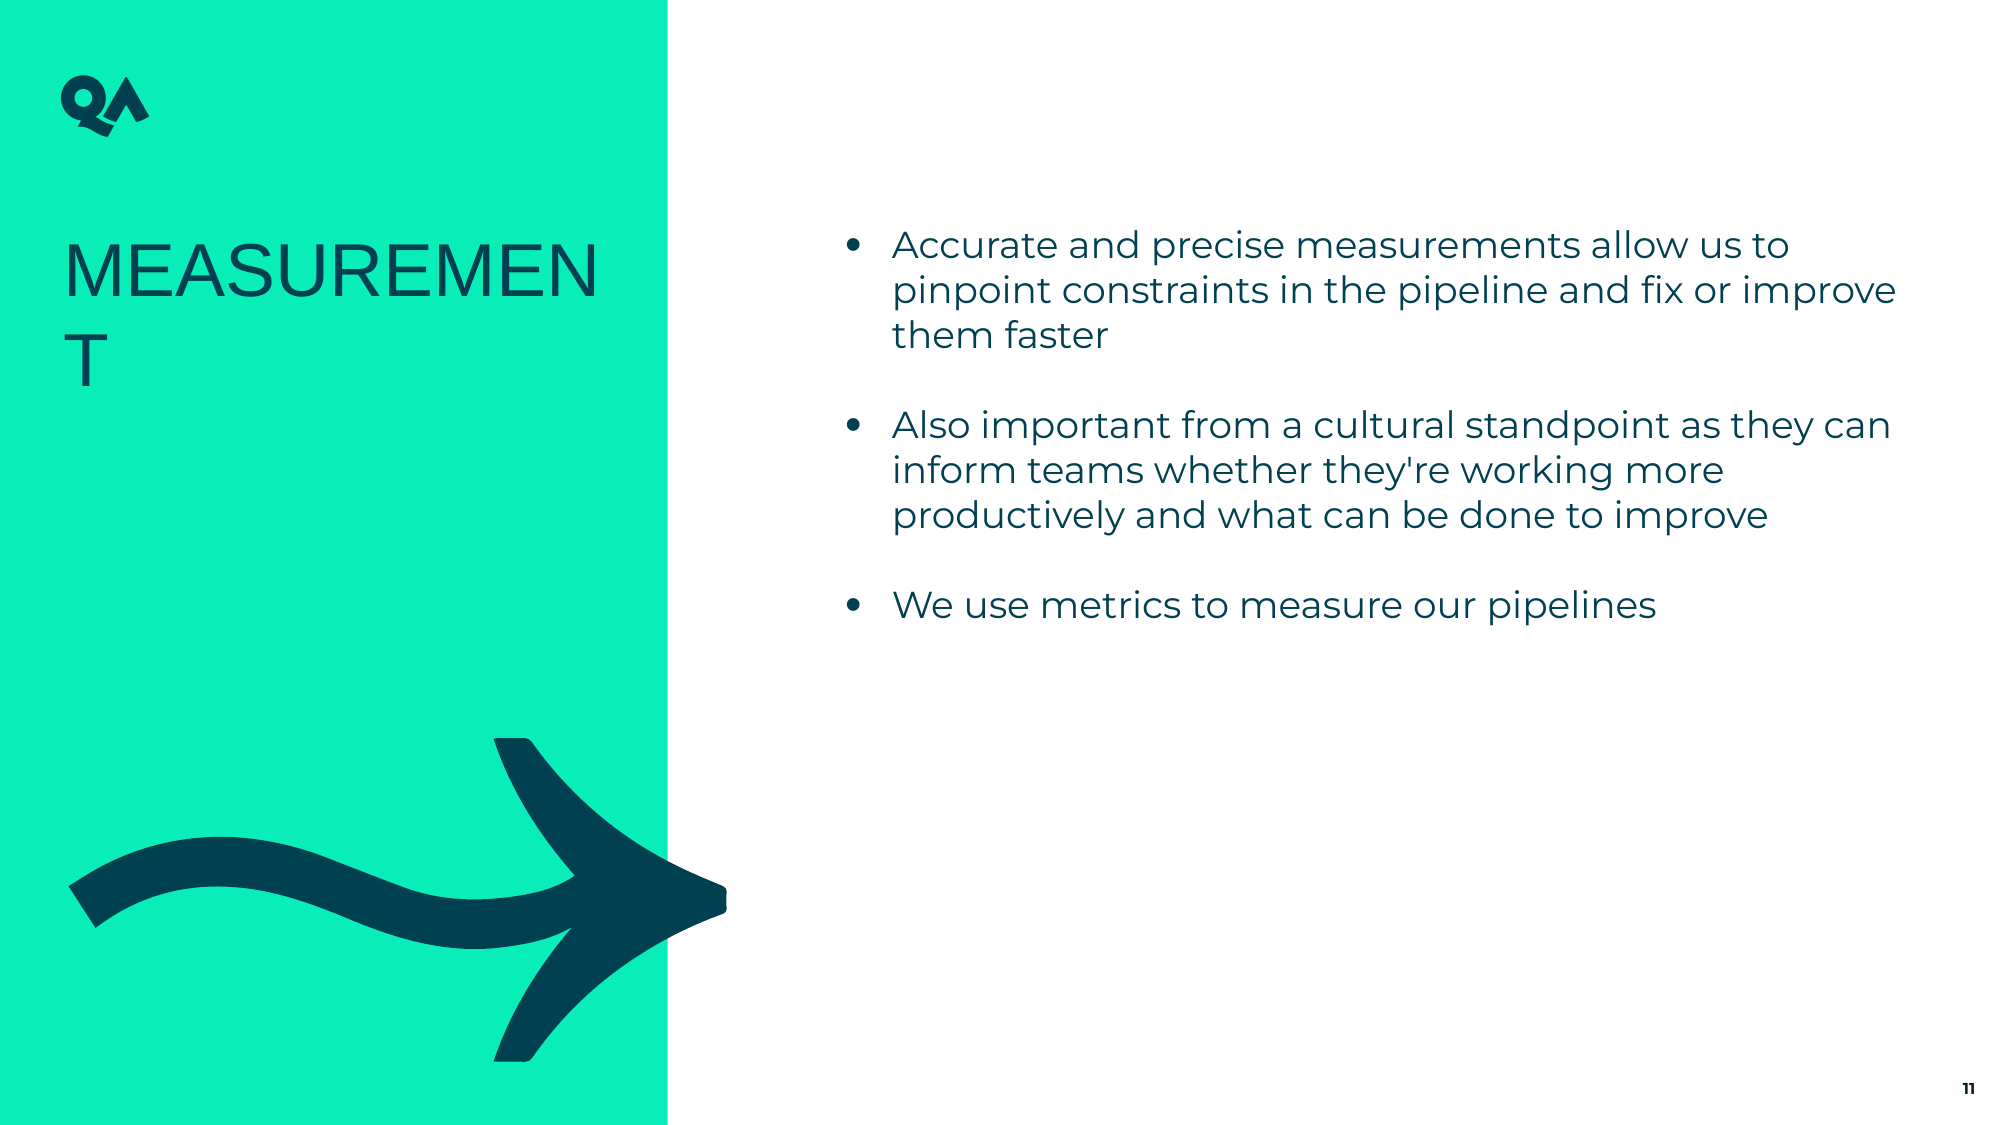

Measurement
Accurate and precise measurements allow us to pinpoint constraints in the pipeline and fix or improve them faster

Also important from a cultural standpoint as they can inform teams whether they're working more productively and what can be done to improve

We use metrics to measure our pipelines

11